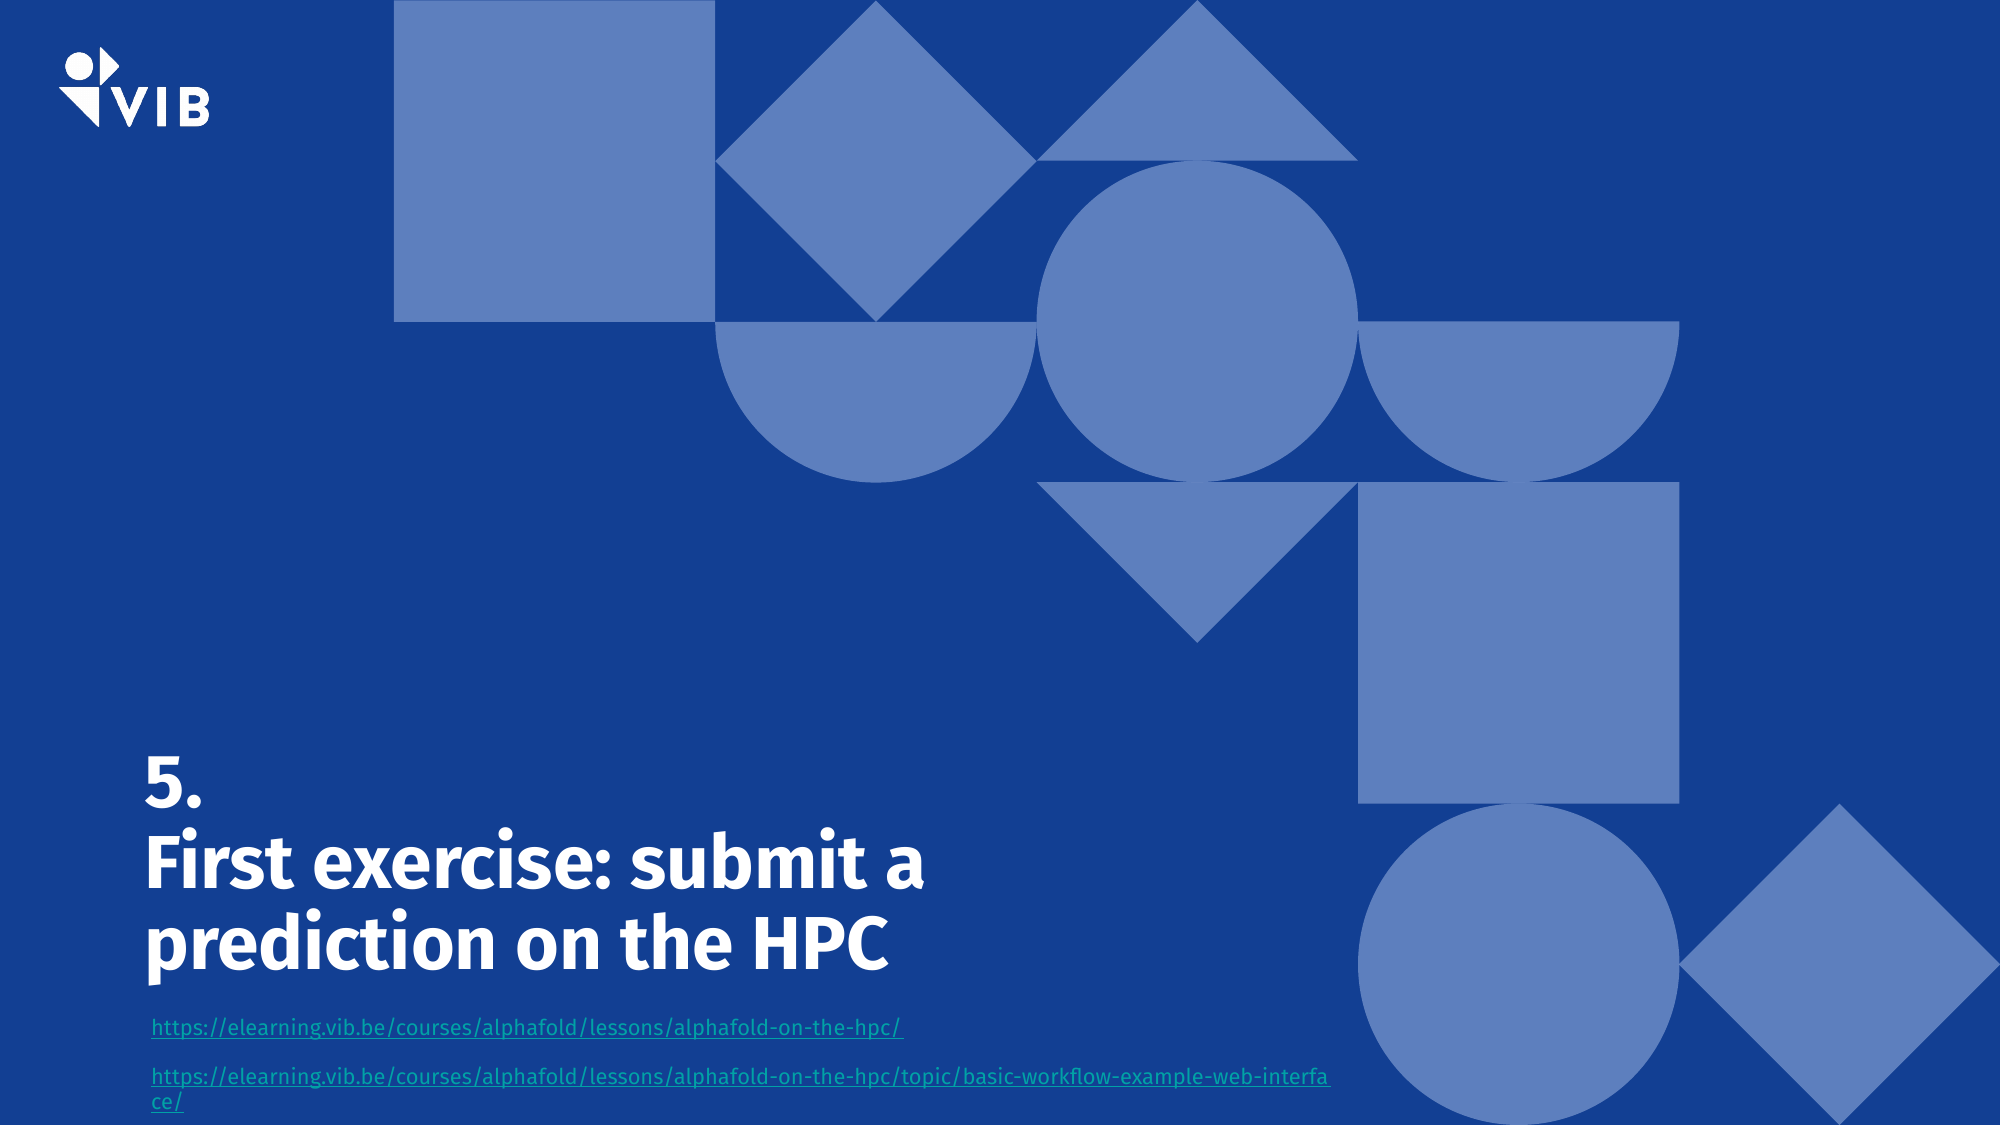

# 5. First exercise: submit a prediction on the HPC
https://elearning.vib.be/courses/alphafold/lessons/alphafold-on-the-hpc/
https://elearning.vib.be/courses/alphafold/lessons/alphafold-on-the-hpc/topic/basic-workflow-example-web-interface/